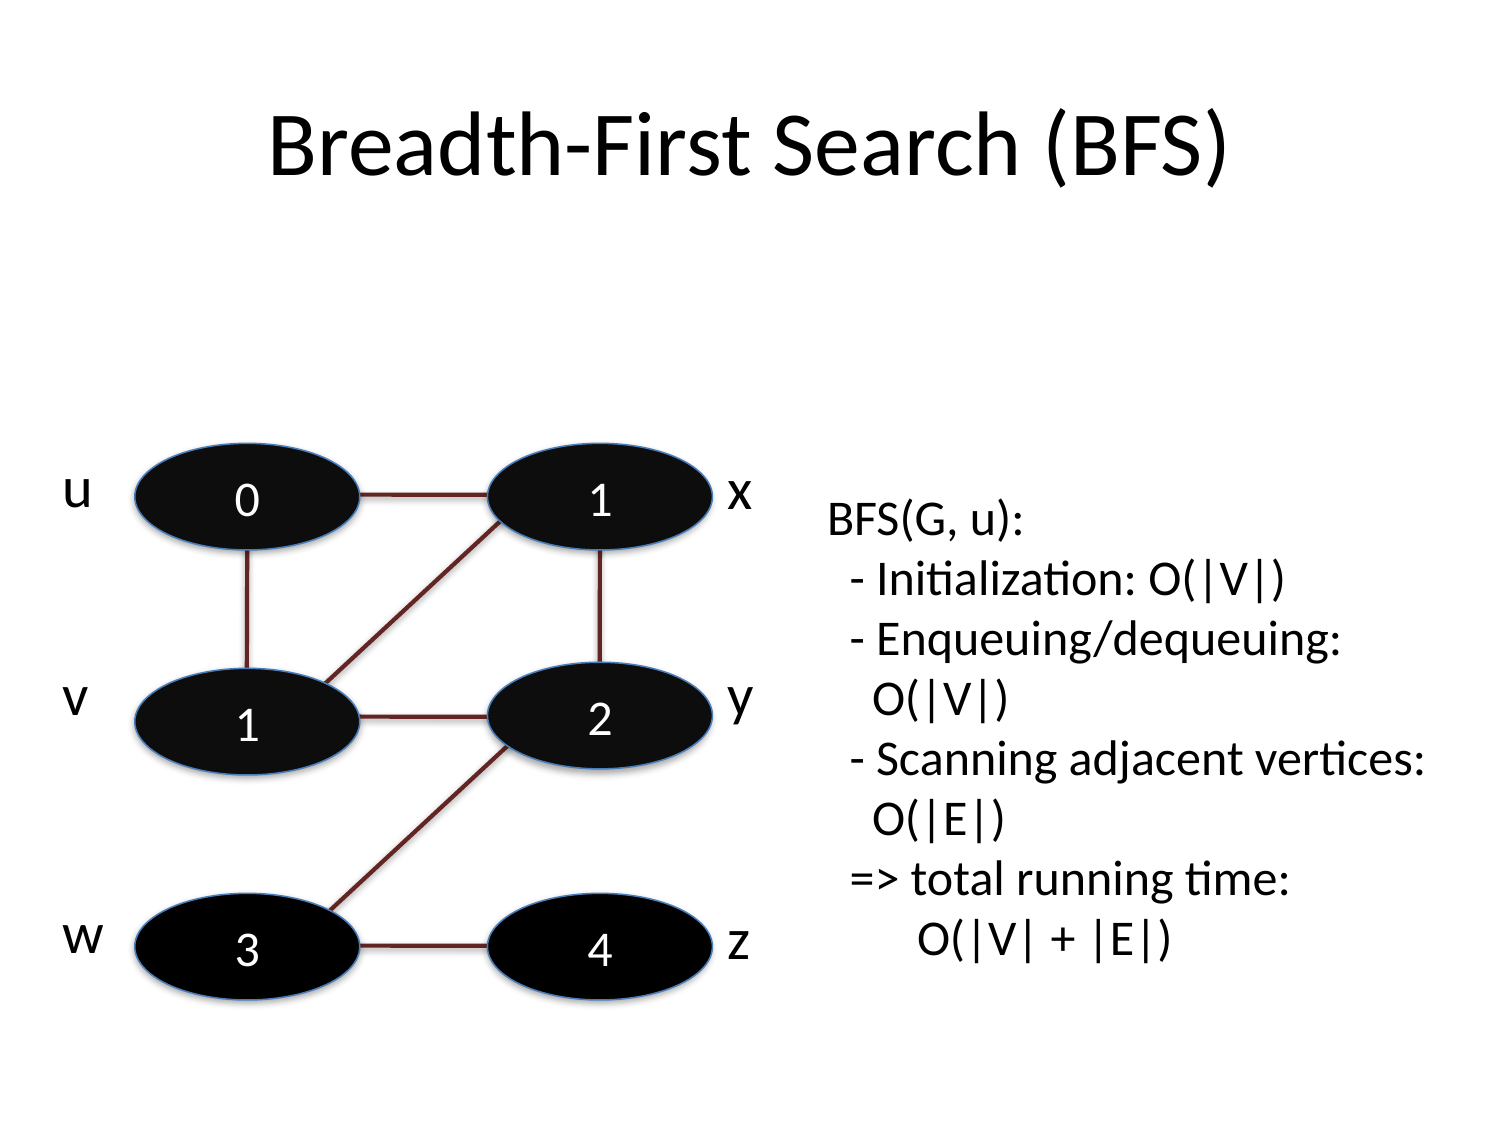

# Breadth-First Search (BFS)
u
1
0
x
BFS(G, u):
  - Initialization: O(|V|)
  - Enqueuing/dequeuing:
    O(|V|)
  - Scanning adjacent vertices:
    O(|E|)
  => total running time:
        O(|V| + |E|)
v
y
2
1
w
3
4
z